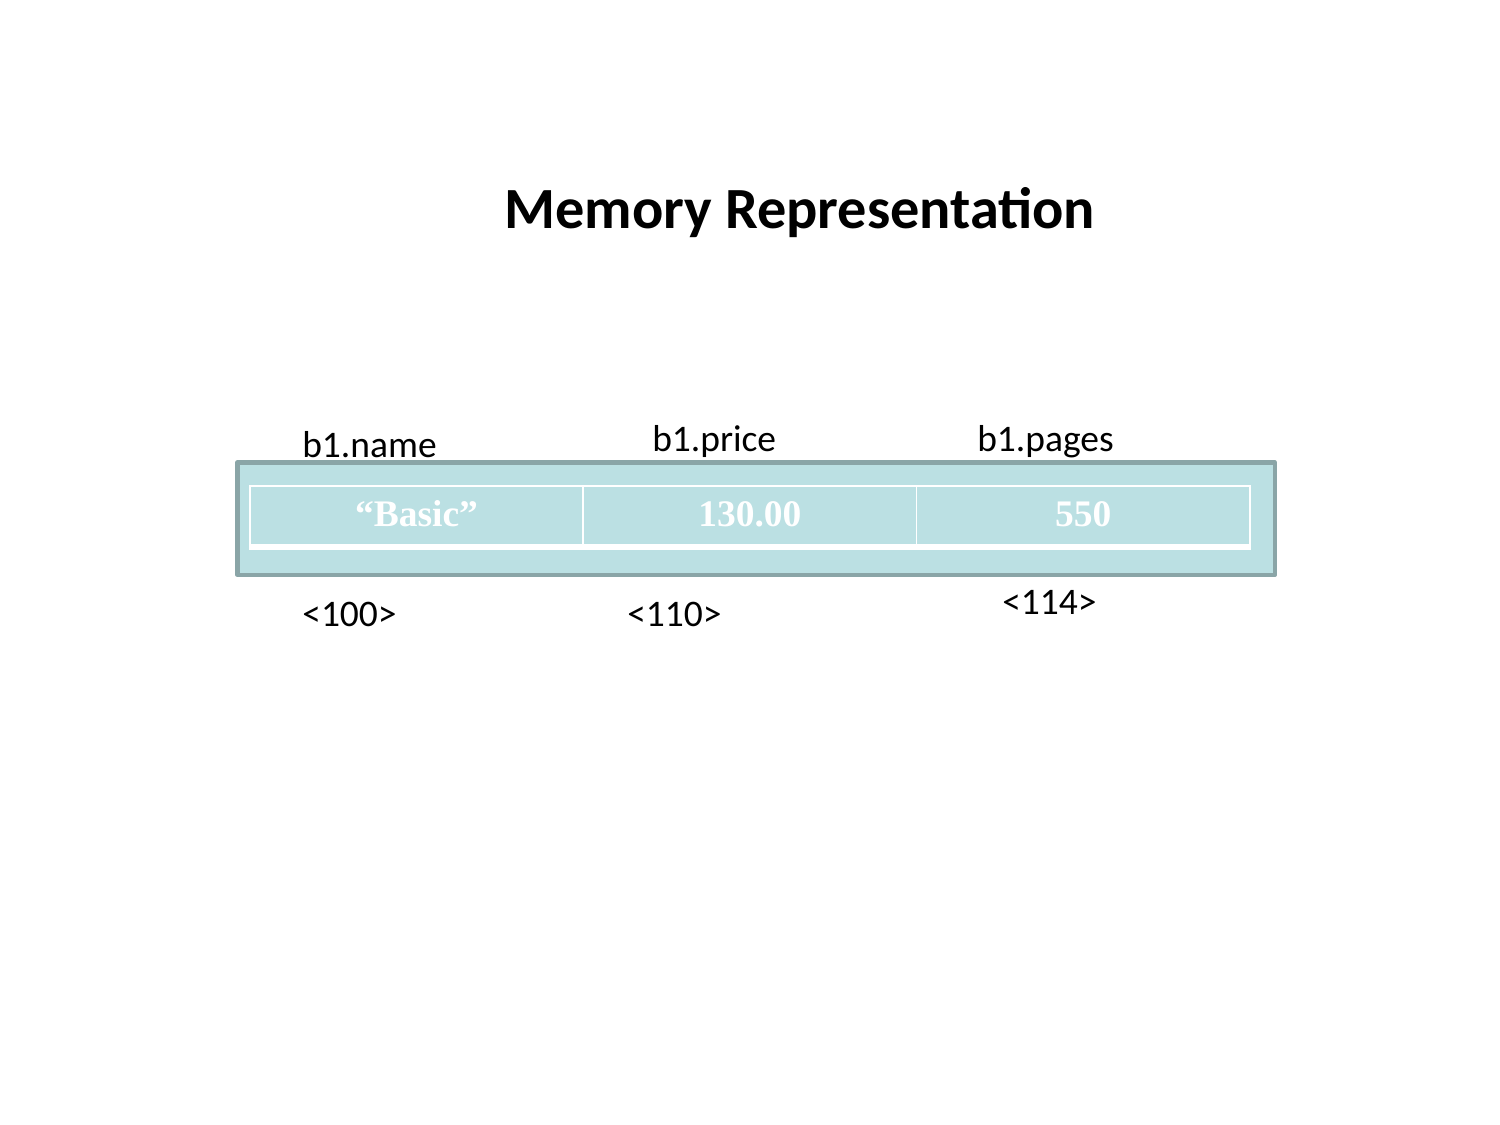

Memory Representation
b1.price
b1.pages
b1.name

| “Basic” | 130.00 | 550 |
| --- | --- | --- |
<114>
<100>
<110>